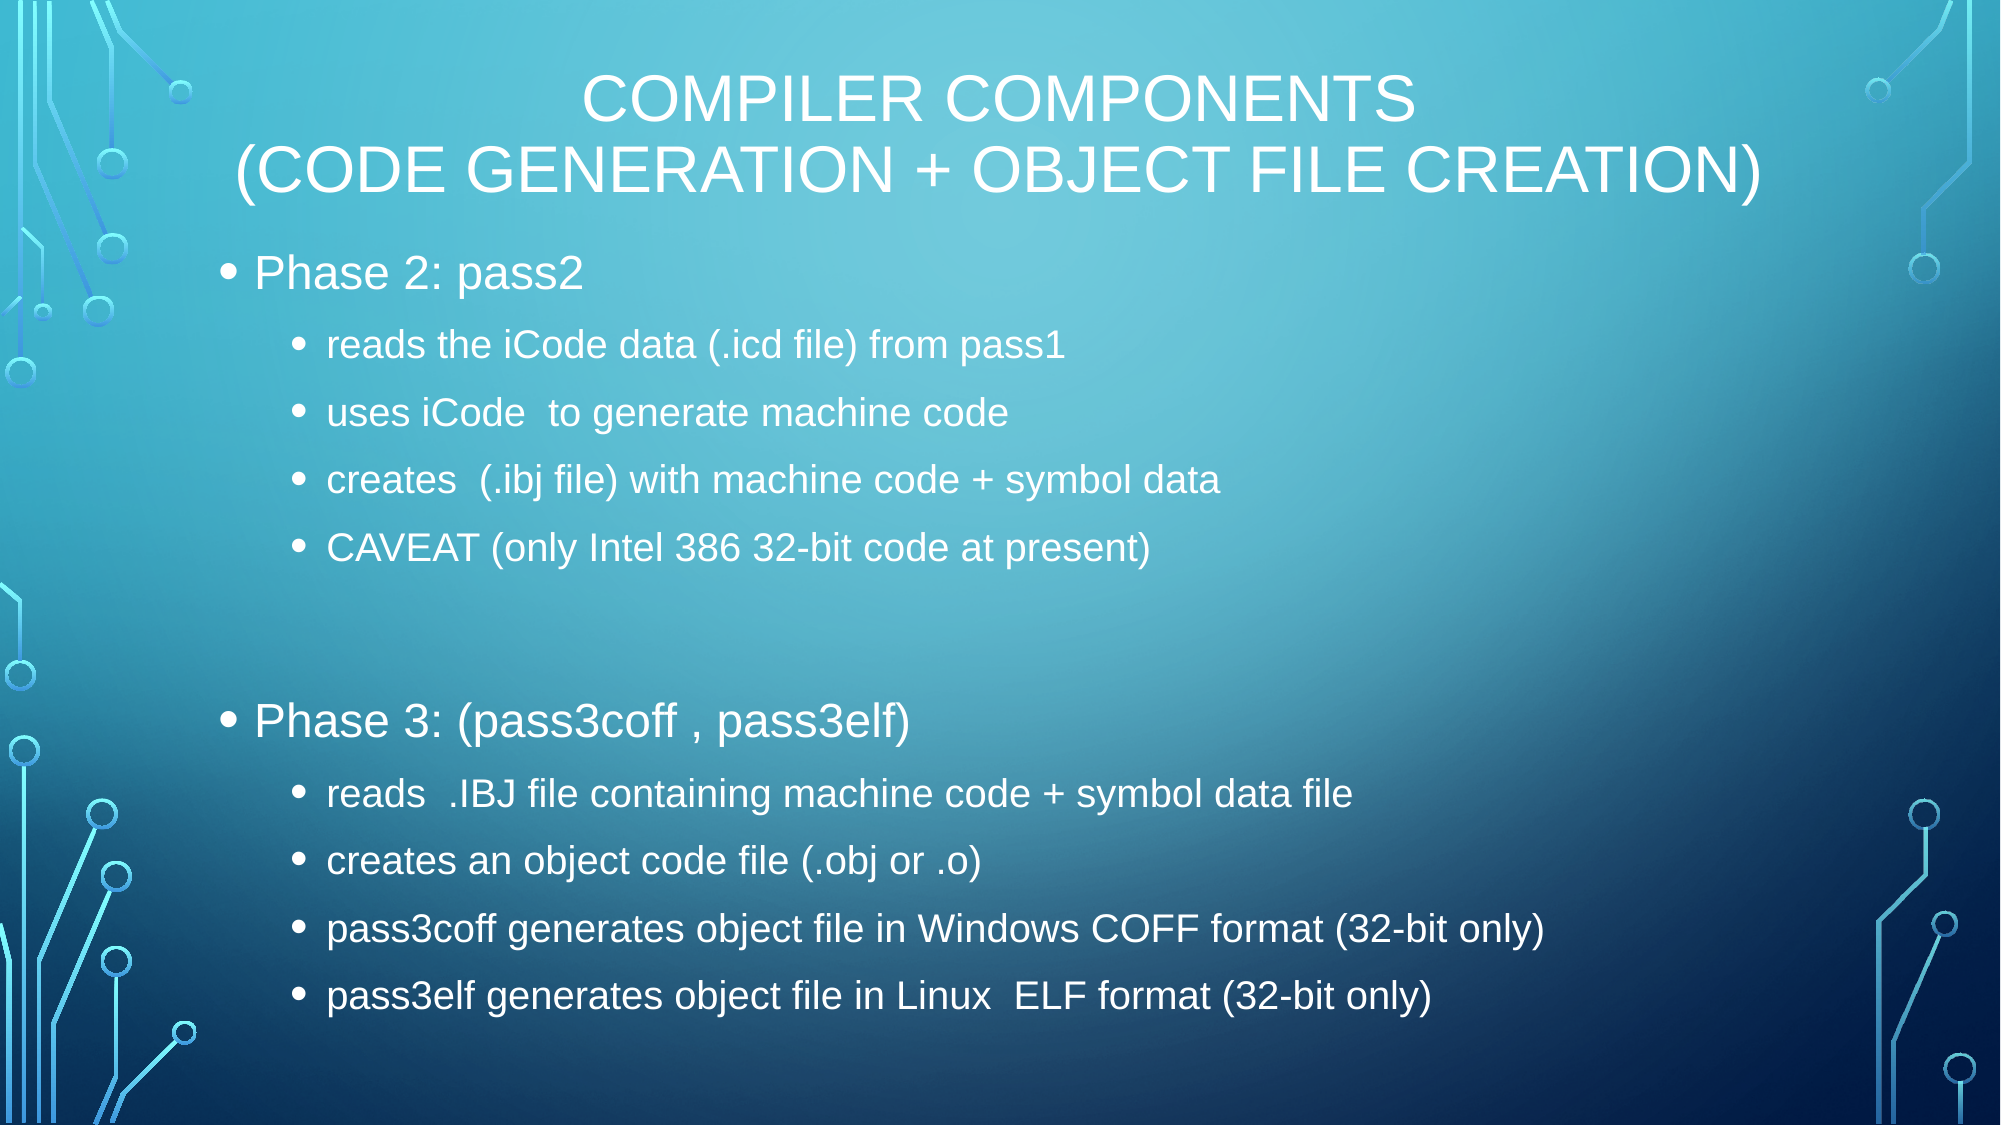

# Compiler COMPONENTS (CODE GENERATION + OBJECT FILE CREATION)
Phase 2: pass2
reads the iCode data (.icd file) from pass1
uses iCode  to generate machine code
creates  (.ibj file) with machine code + symbol data
CAVEAT (only Intel 386 32-bit code at present)

Phase 3: (pass3coff , pass3elf)
reads  .IBJ file containing machine code + symbol data file
creates an object code file (.obj or .o)
pass3coff generates object file in Windows COFF format (32-bit only)
pass3elf generates object file in Linux  ELF format (32-bit only)